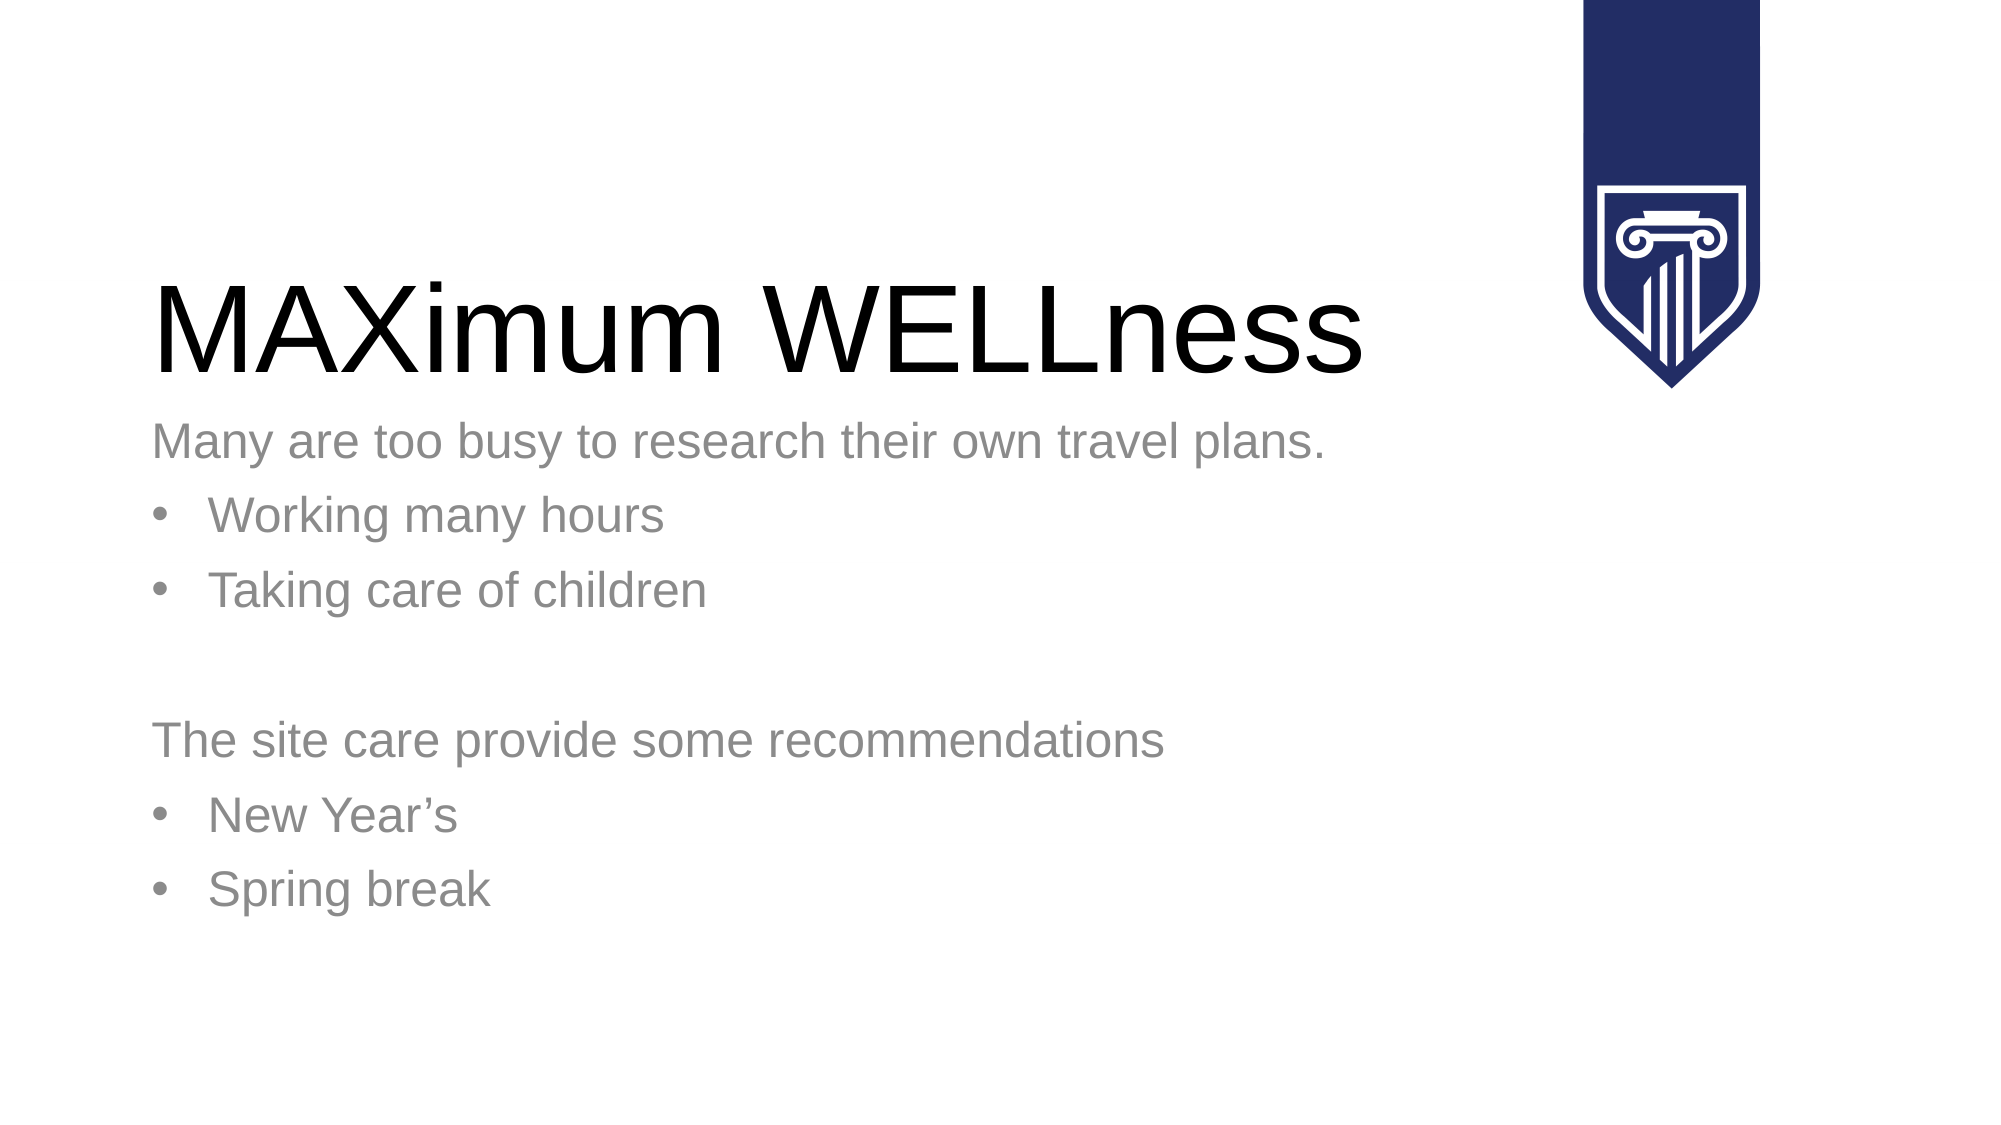

# MAXimum WELLness
Many are too busy to research their own travel plans.
Working many hours
Taking care of children

The site care provide some recommendations
New Year’s
Spring break